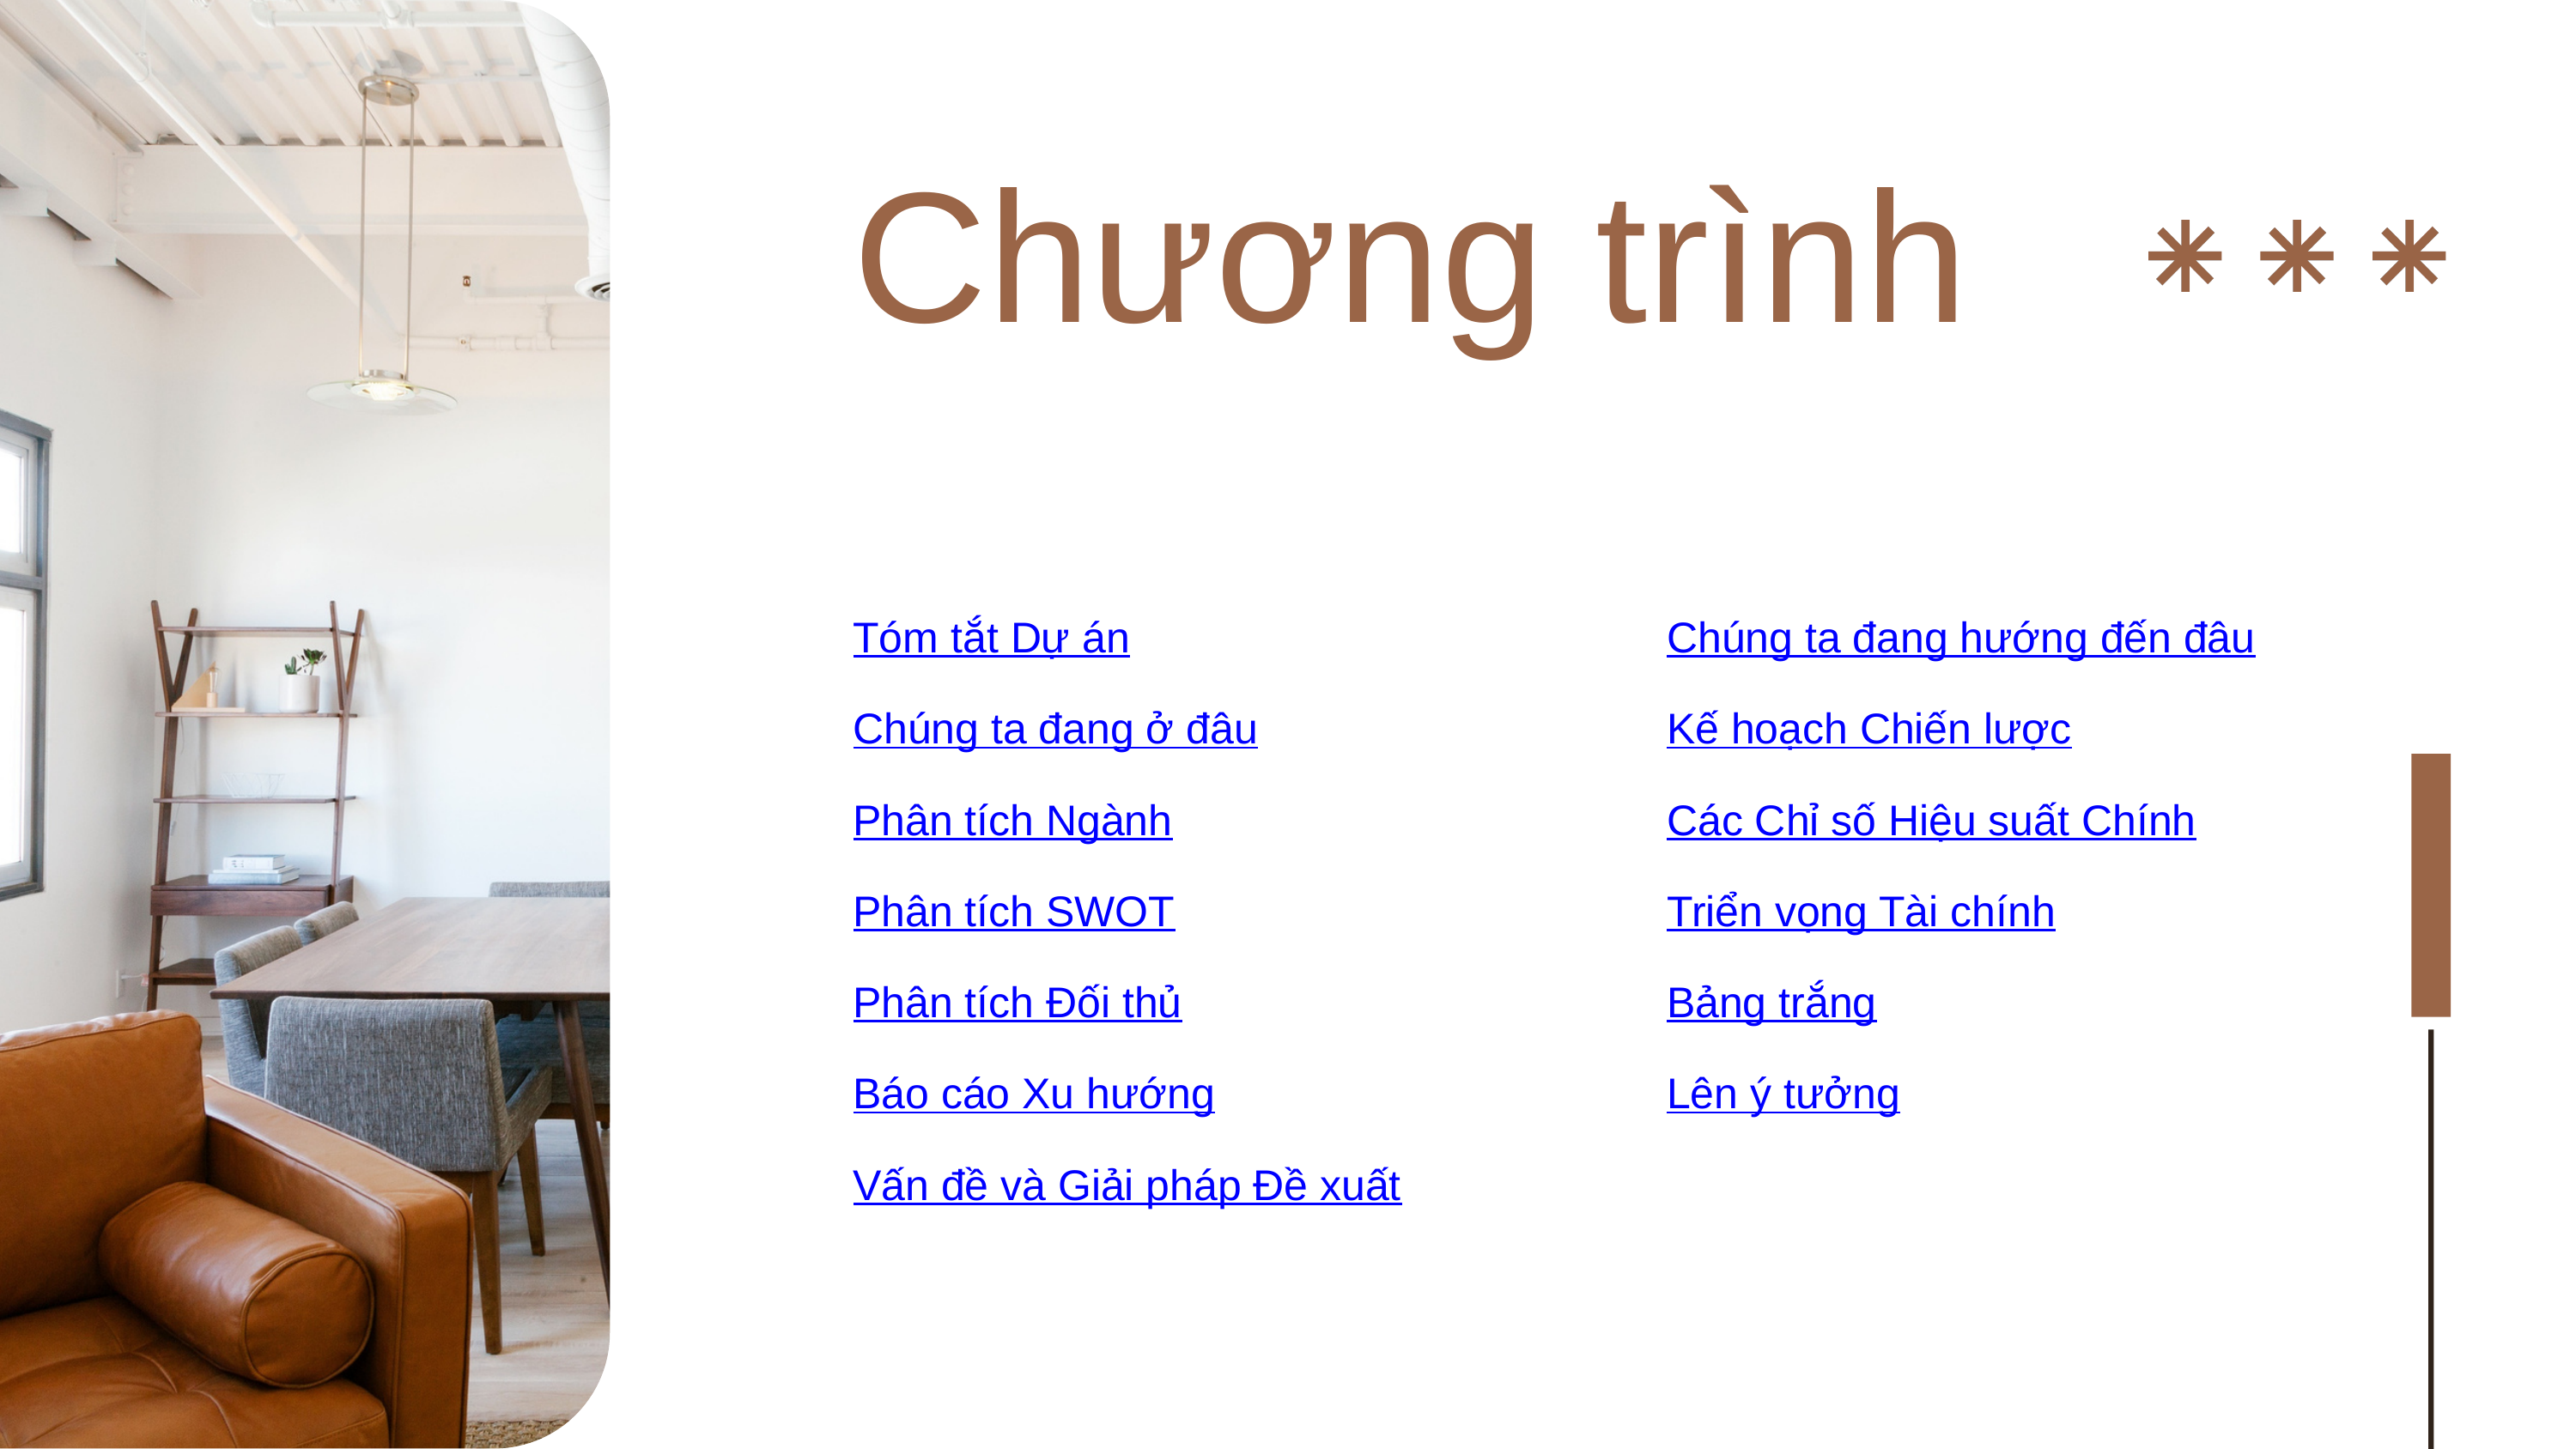

Chương trình

Tóm tắt Dự án
Chúng ta đang ở đâu
Phân tích Ngành
Phân tích SWOT
Phân tích Đối thủ
Báo cáo Xu hướng
Vấn đề và Giải pháp Đề xuất
Chúng ta đang hướng đến đâu
Kế hoạch Chiến lược
Các Chỉ số Hiệu suất Chính
Triển vọng Tài chính
Bảng trắng
Lên ý tưởng